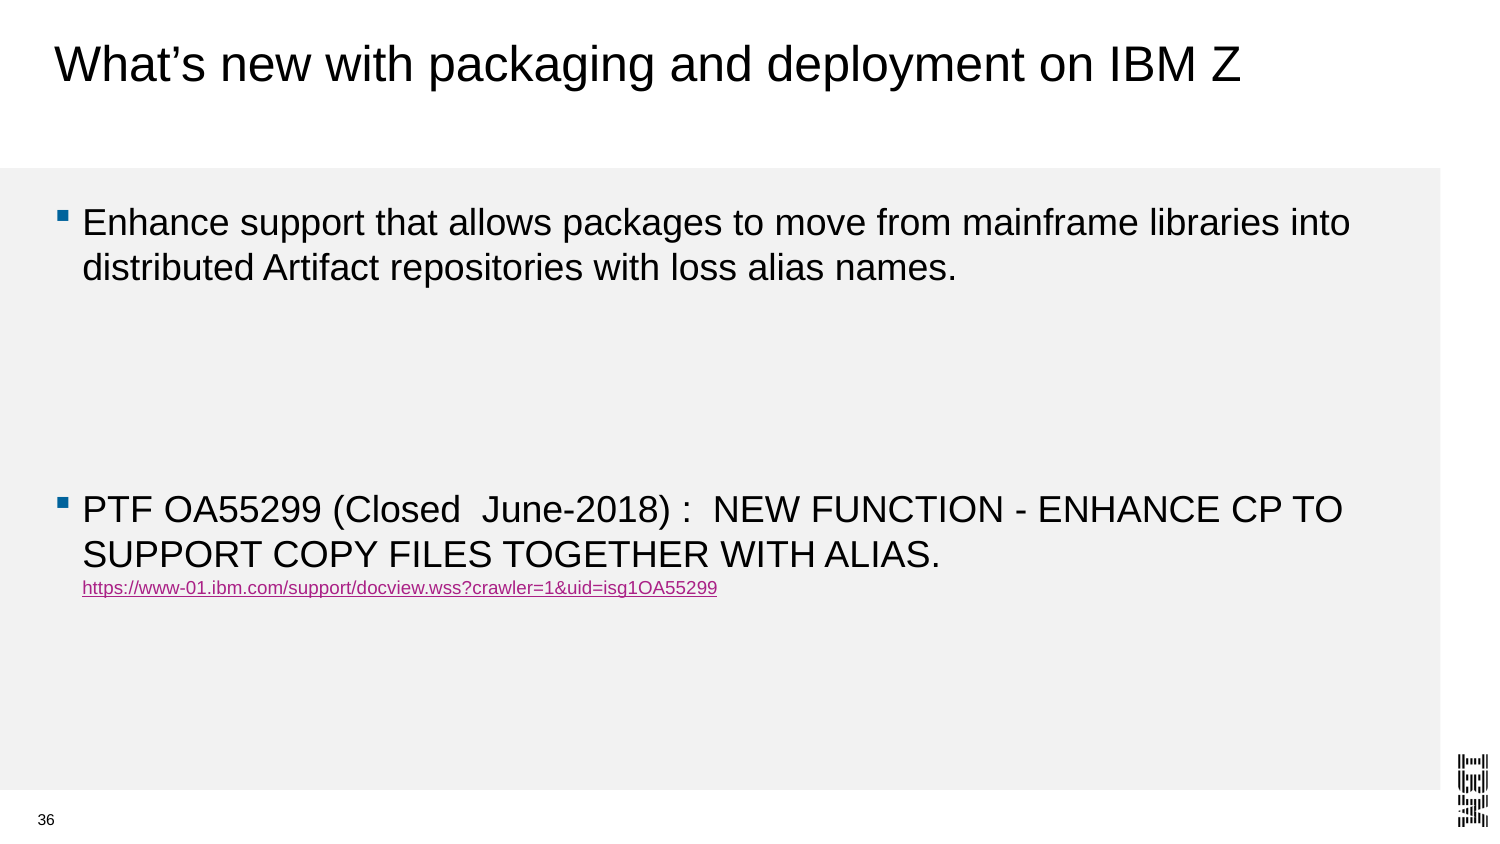

# What’s new with packaging and deployment on IBM Z
Enhance support that allows packages to move from mainframe libraries into distributed Artifact repositories with loss alias names.

PTF OA55299 (Closed  June-2018) :  NEW FUNCTION - ENHANCE CP TO SUPPORT COPY FILES TOGETHER WITH ALIAS.
https://www-01.ibm.com/support/docview.wss?crawler=1&uid=isg1OA55299